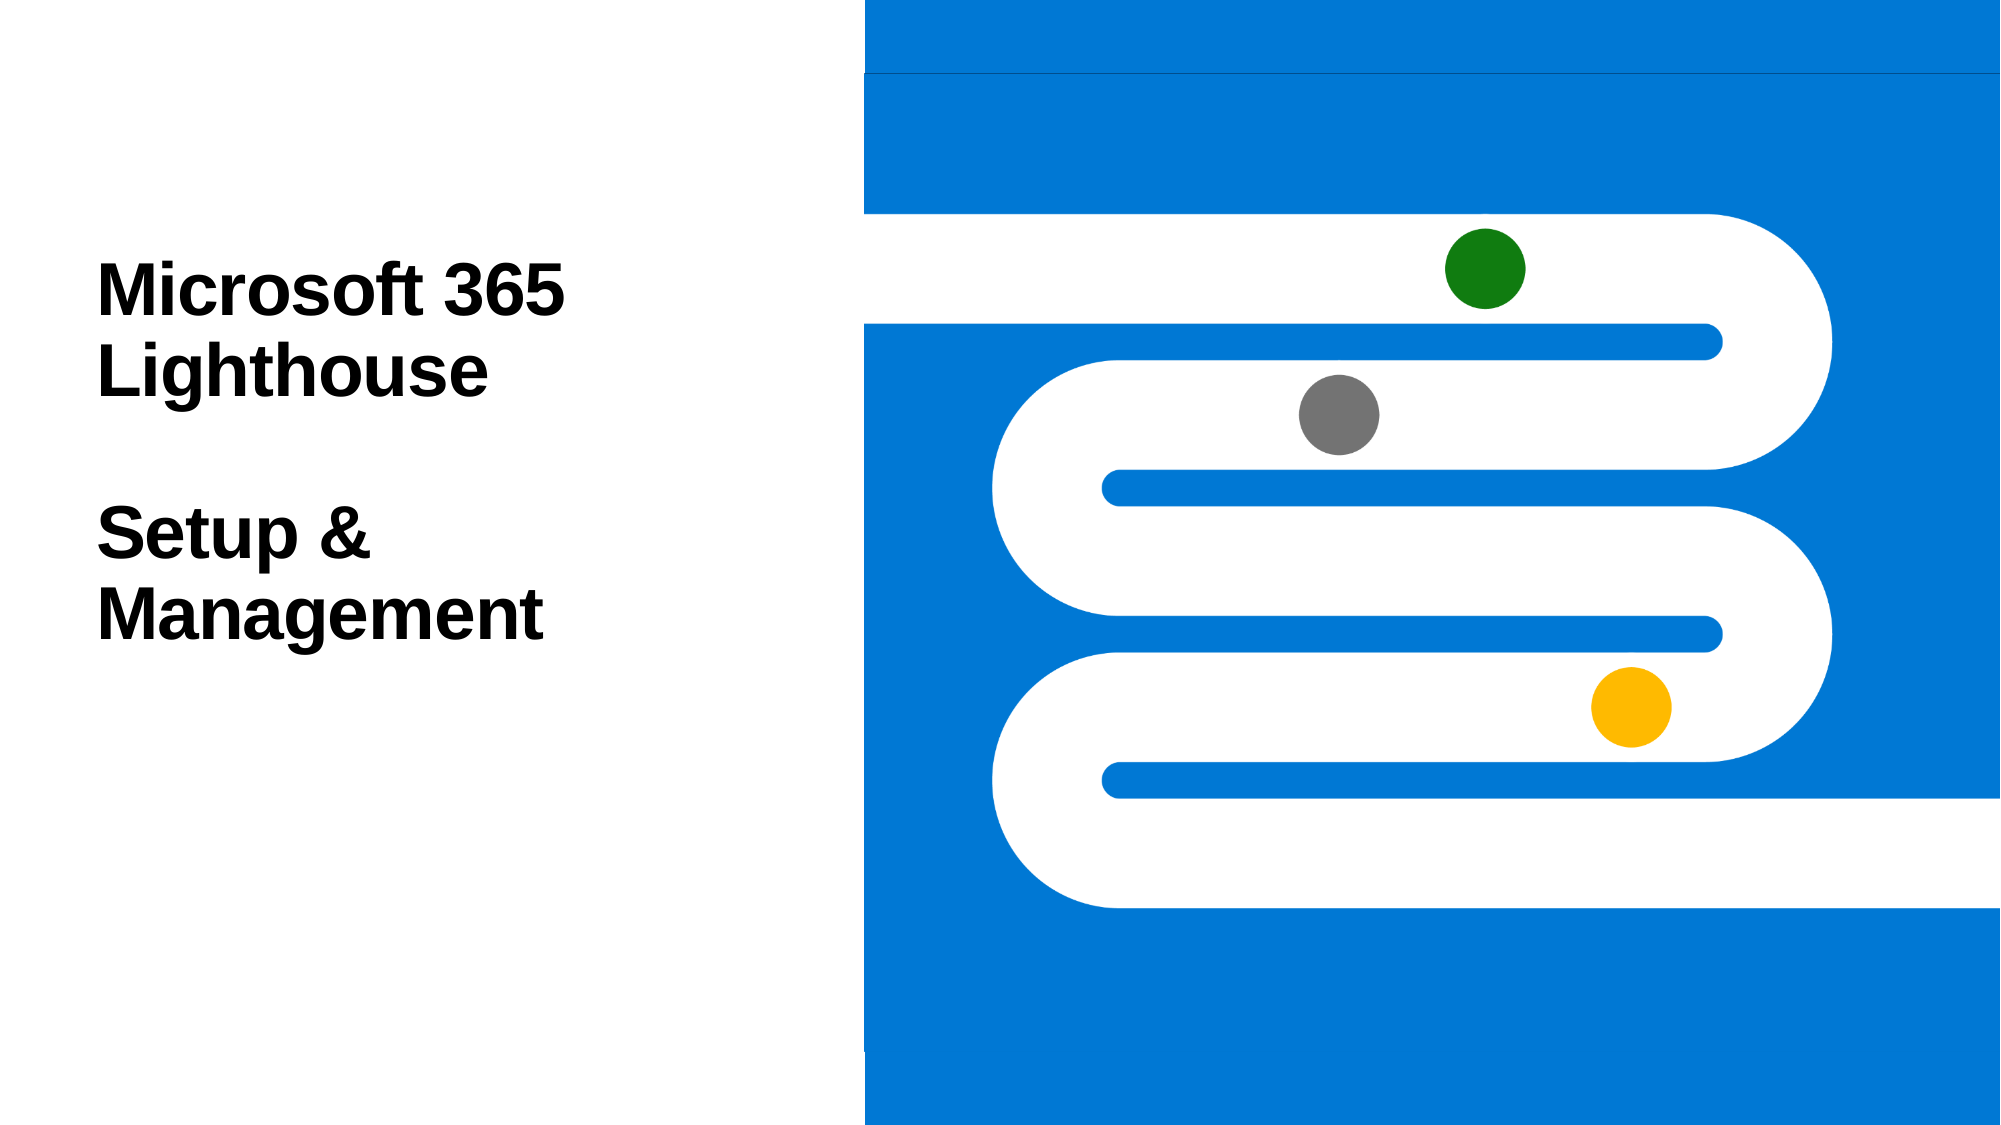

# Microsoft 365 Lighthouse Setup & Management